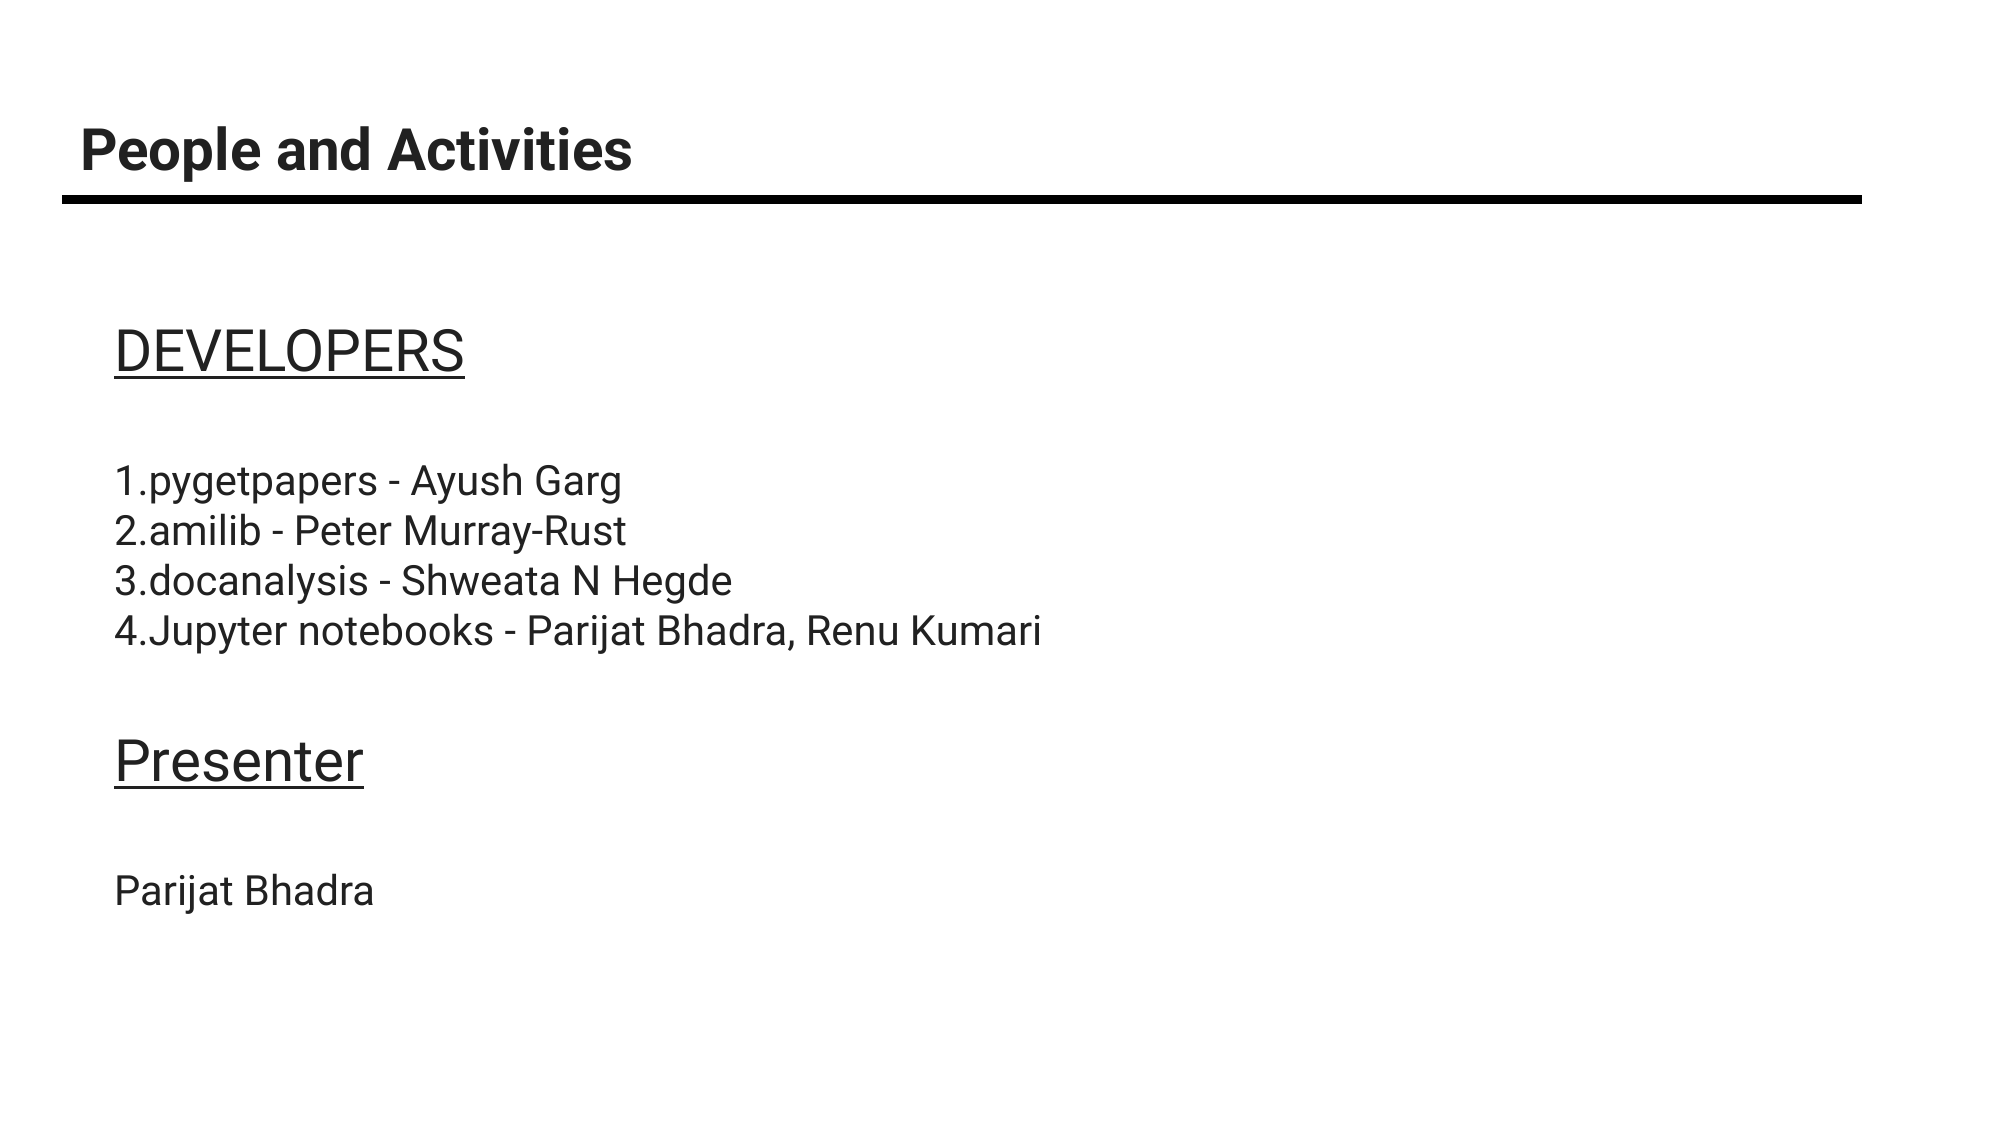

People and Activities

DEVELOPERS

pygetpapers - Ayush Garg
amilib - Peter Murray-Rust
docanalysis - Shweata N Hegde
Jupyter notebooks - Parijat Bhadra, Renu Kumari

Presenter

Parijat Bhadra